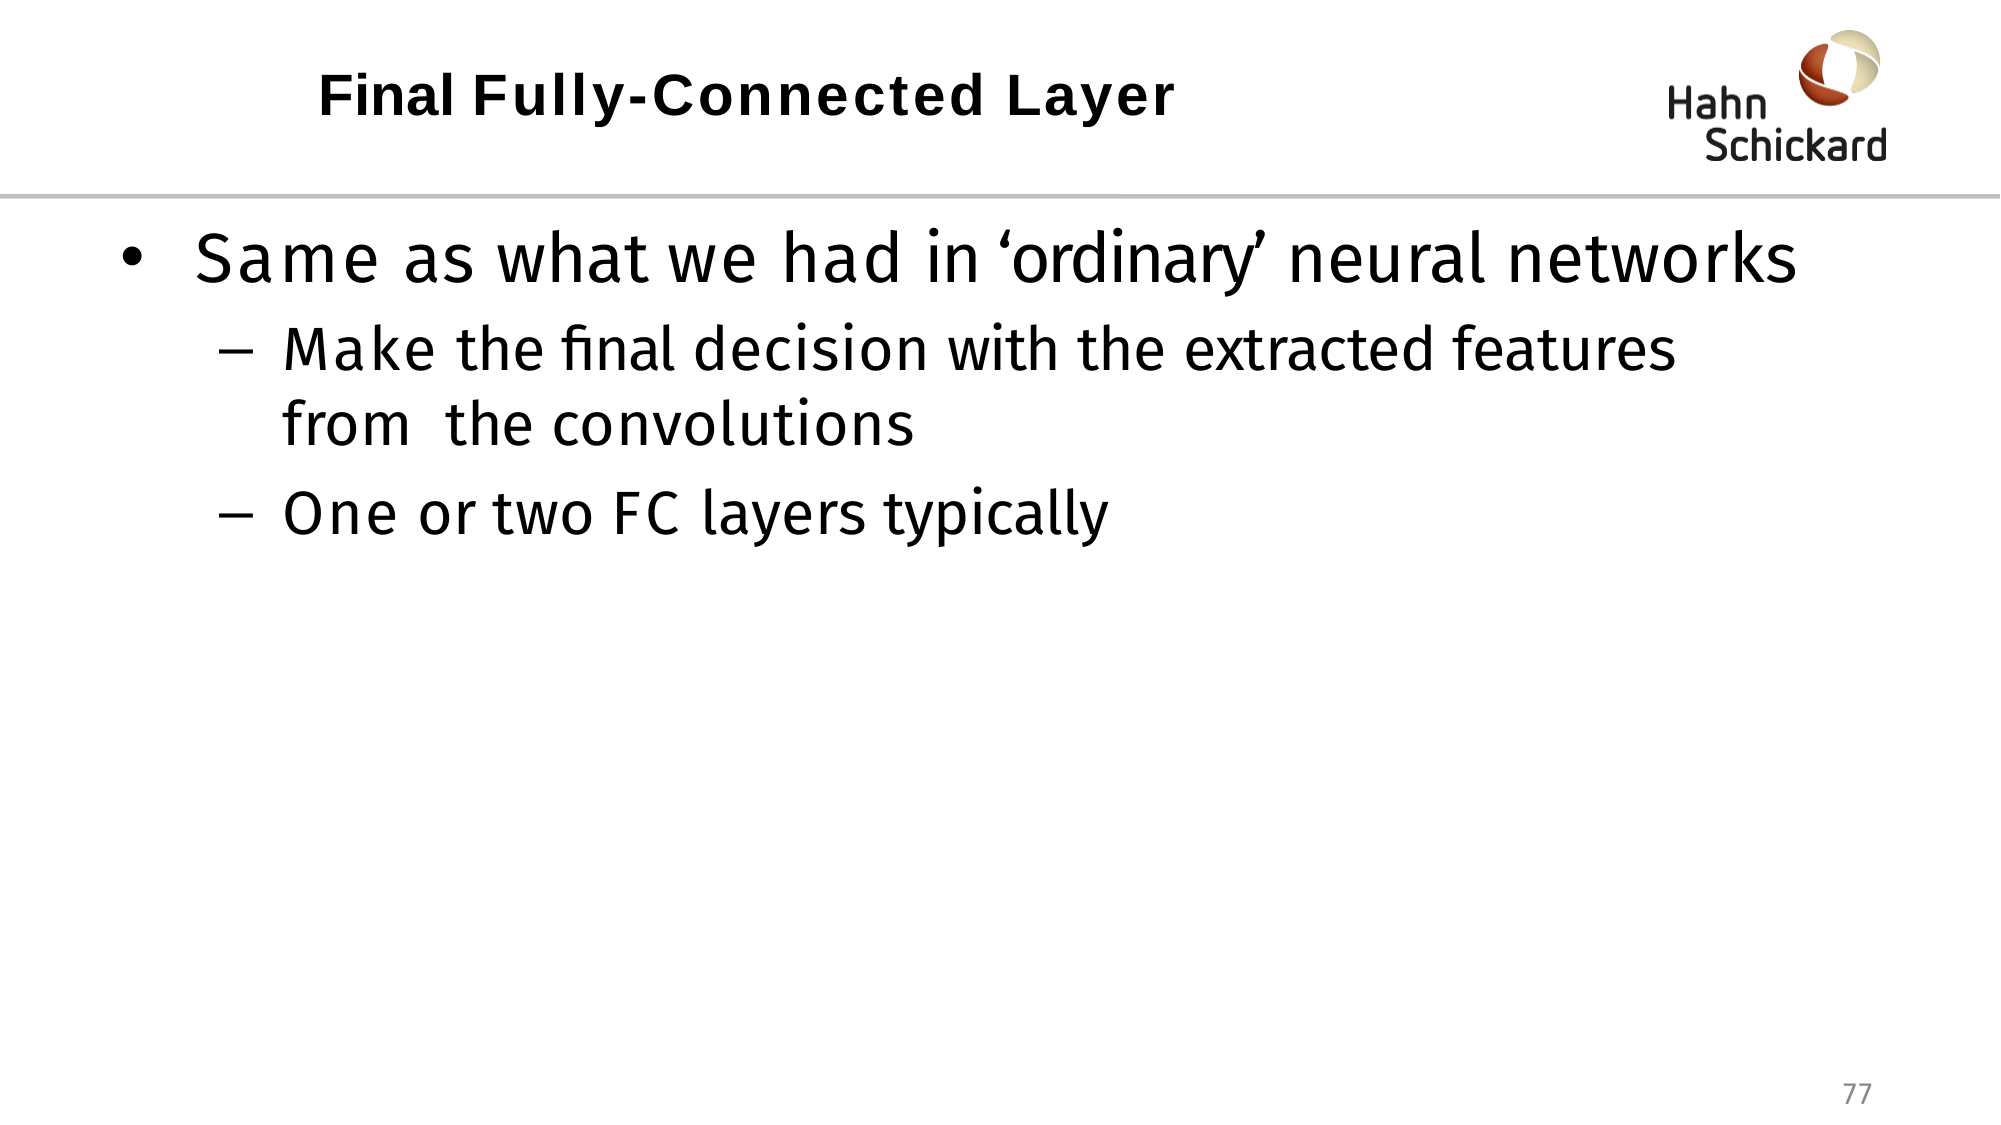

# Final Fully-Connected Layer
Same as what we had in ‘ordinary’ neural networks
Make the final decision with the extracted features from  the convolutions
One or two FC layers typically
77